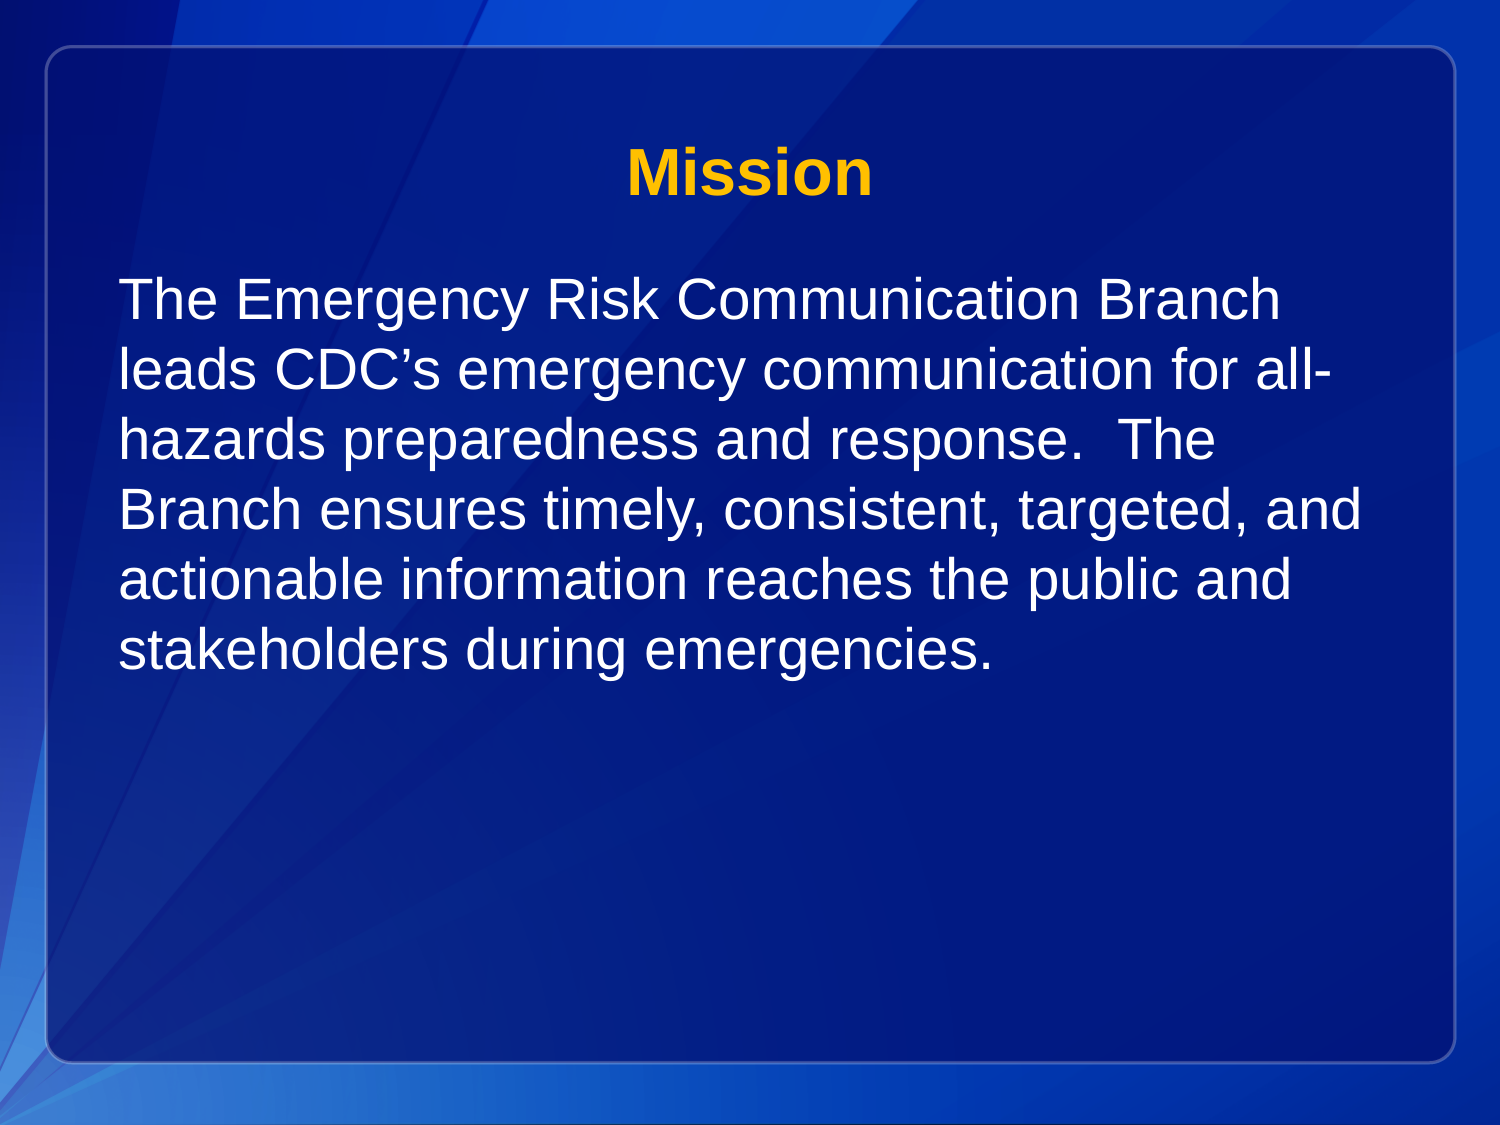

Mission
The Emergency Risk Communication Branch  leads CDC’s emergency communication for all-hazards preparedness and response.  The Branch ensures timely, consistent, targeted, and actionable information reaches the public and stakeholders during emergencies.